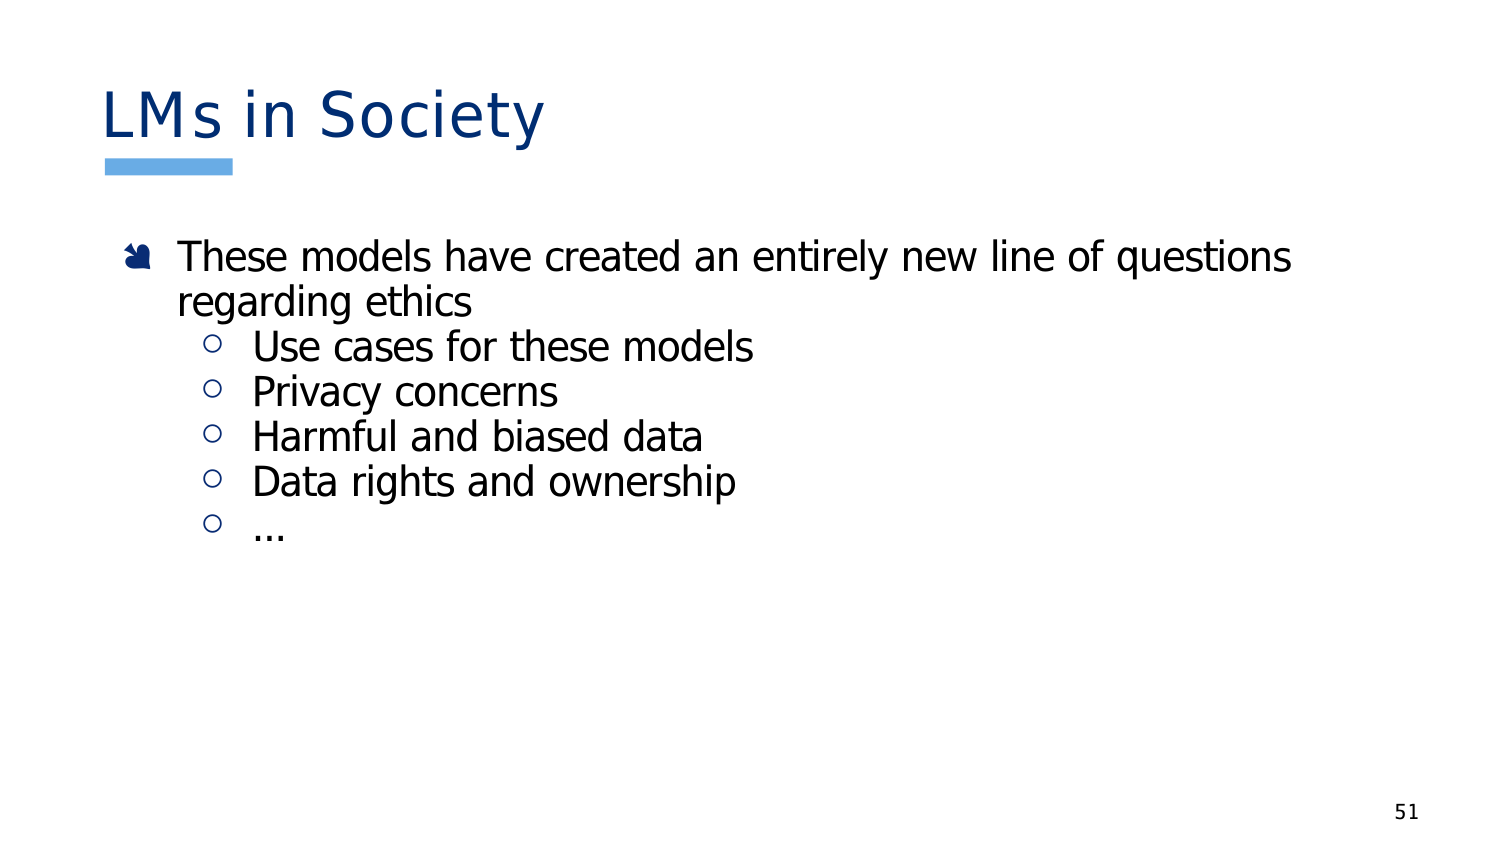

# LMs in Society
These models have created an entirely new line of questions regarding ethics
Use cases for these models
Privacy concerns
Harmful and biased data
Data rights and ownership
…